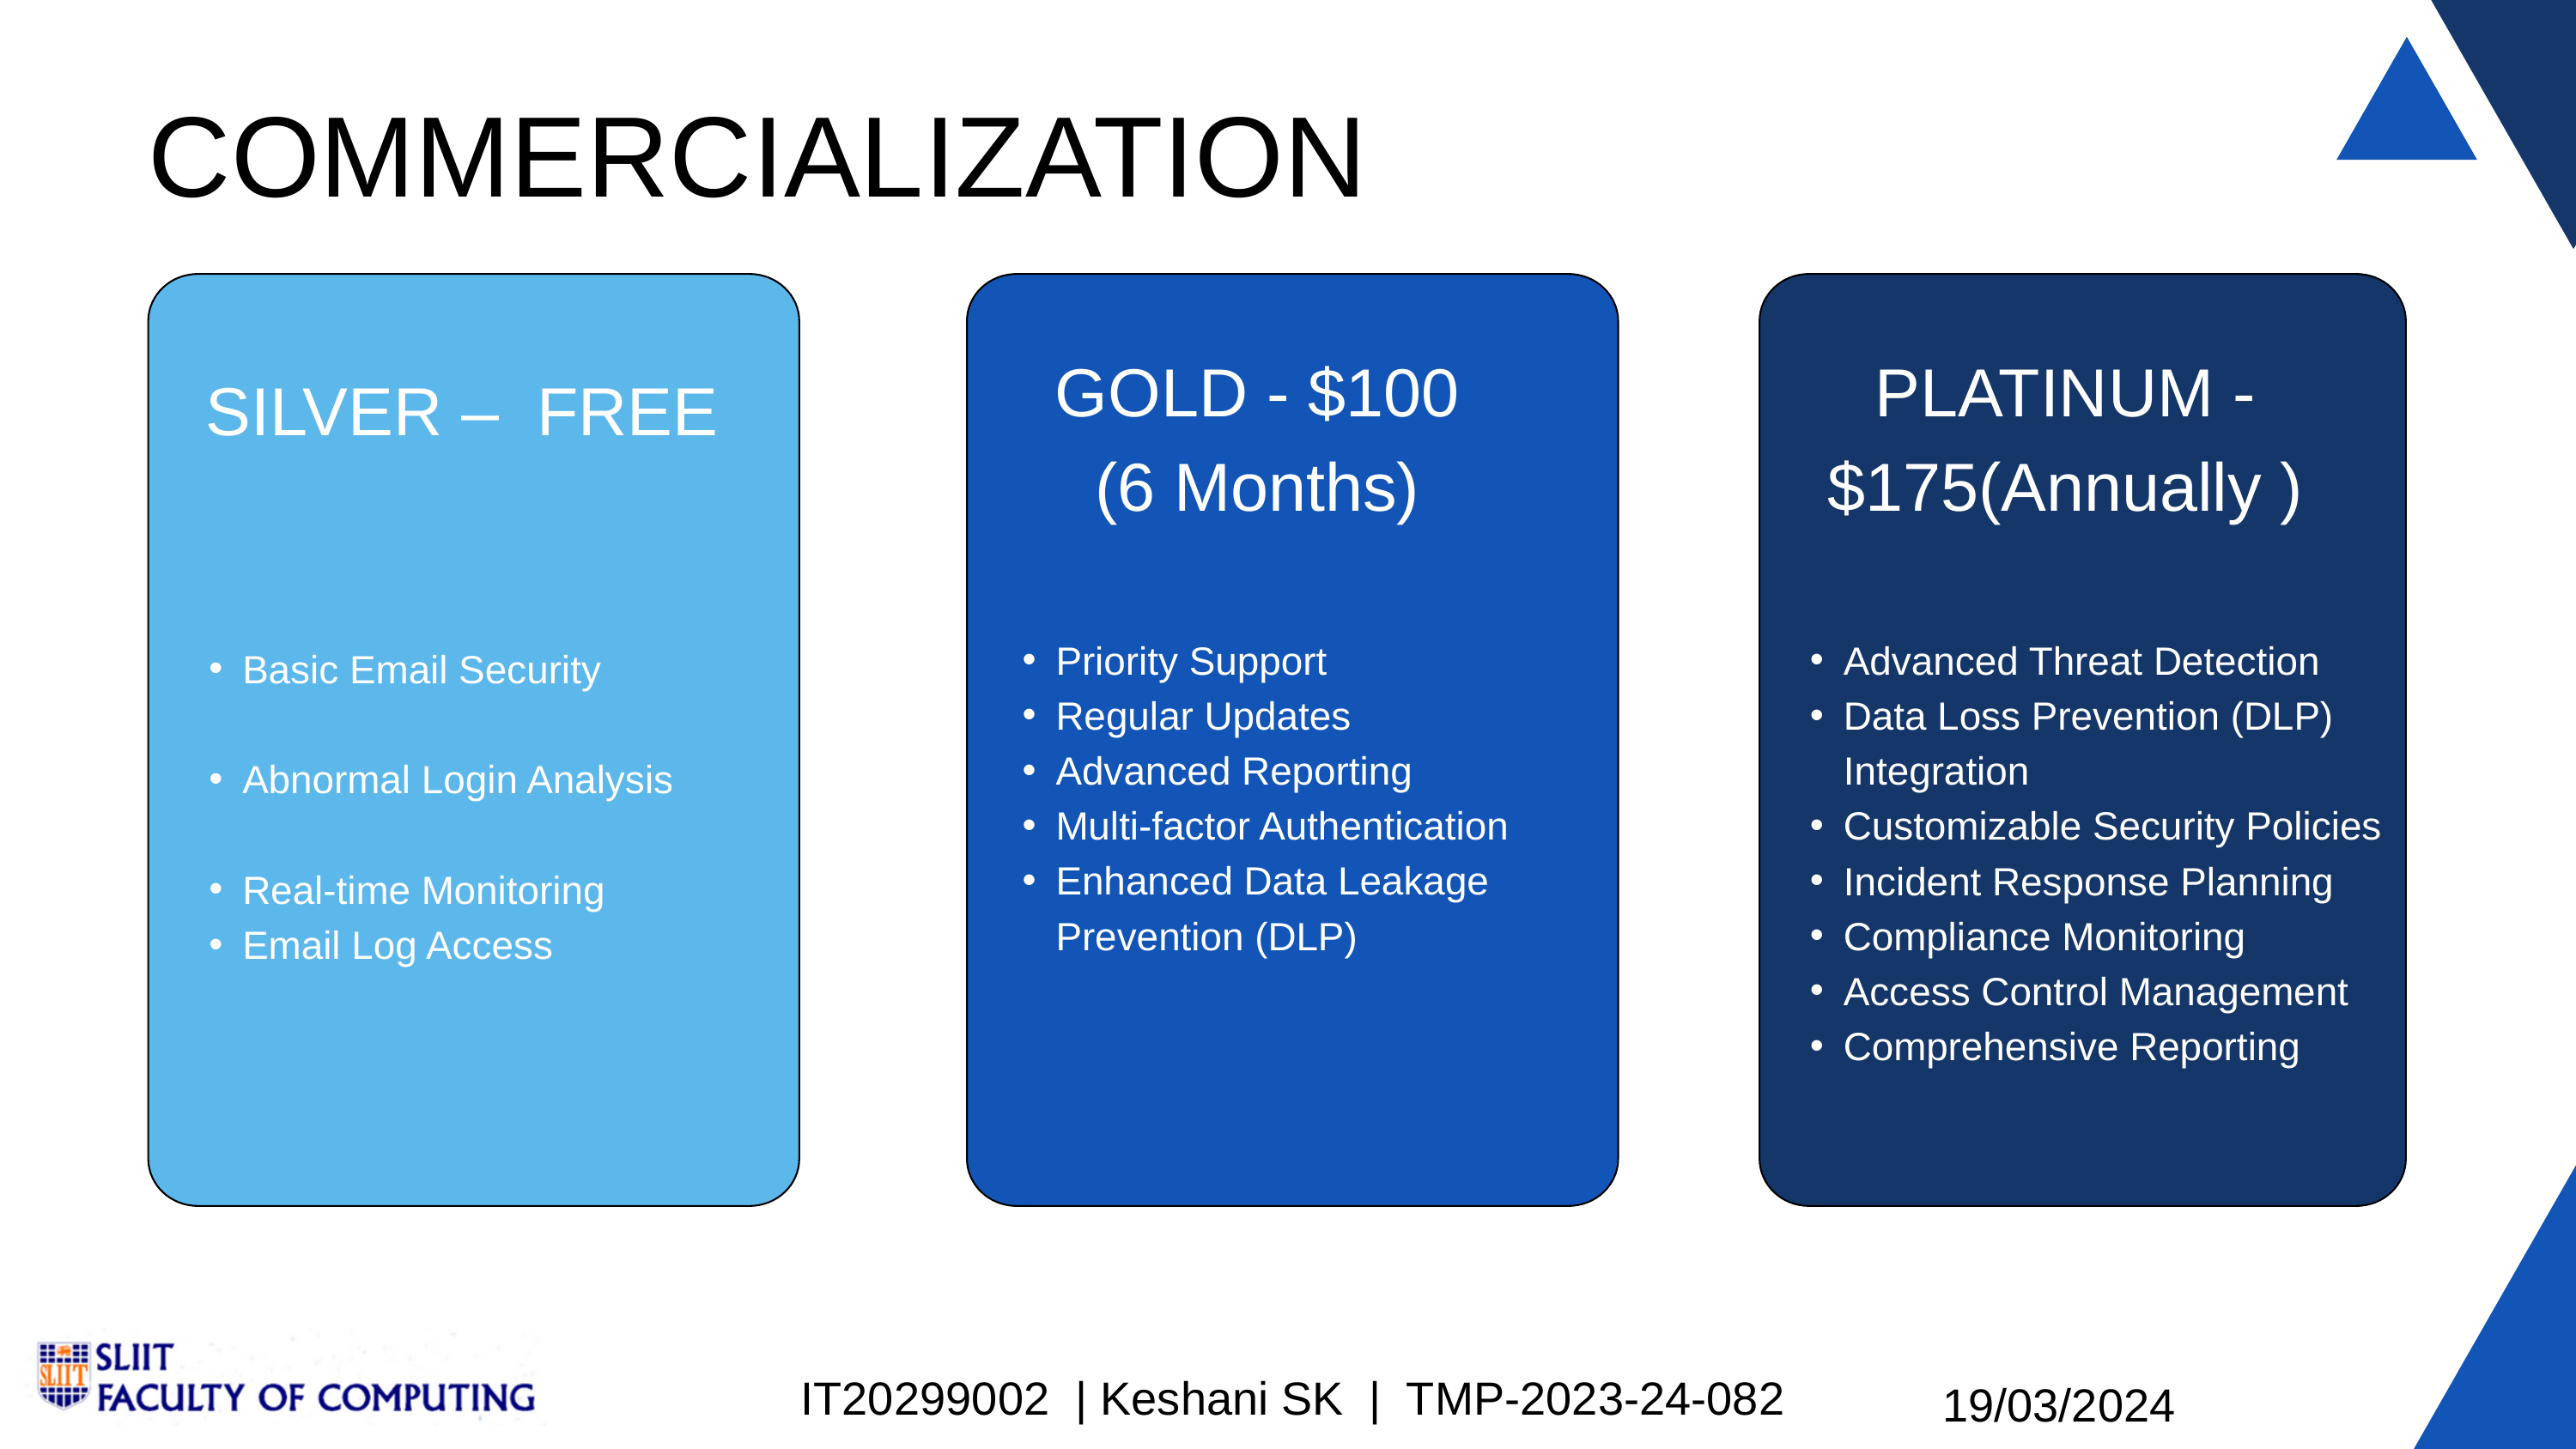

COMMERCIALIZATION

GOLD - $100
(6 Months)
PLATINUM - $175(Annually )
SILVER –  FREE

Basic Email Security
Abnormal Login Analysis
Real-time Monitoring
Email Log Access
Priority Support
Regular Updates
Advanced Reporting
Multi-factor Authentication
Enhanced Data Leakage Prevention (DLP)
Advanced Threat Detection
Data Loss Prevention (DLP) Integration
Customizable Security Policies
Incident Response Planning
Compliance Monitoring
Access Control Management
Comprehensive Reporting

IT20299002  | Keshani SK  |  TMP-2023-24-082
19/03/2024